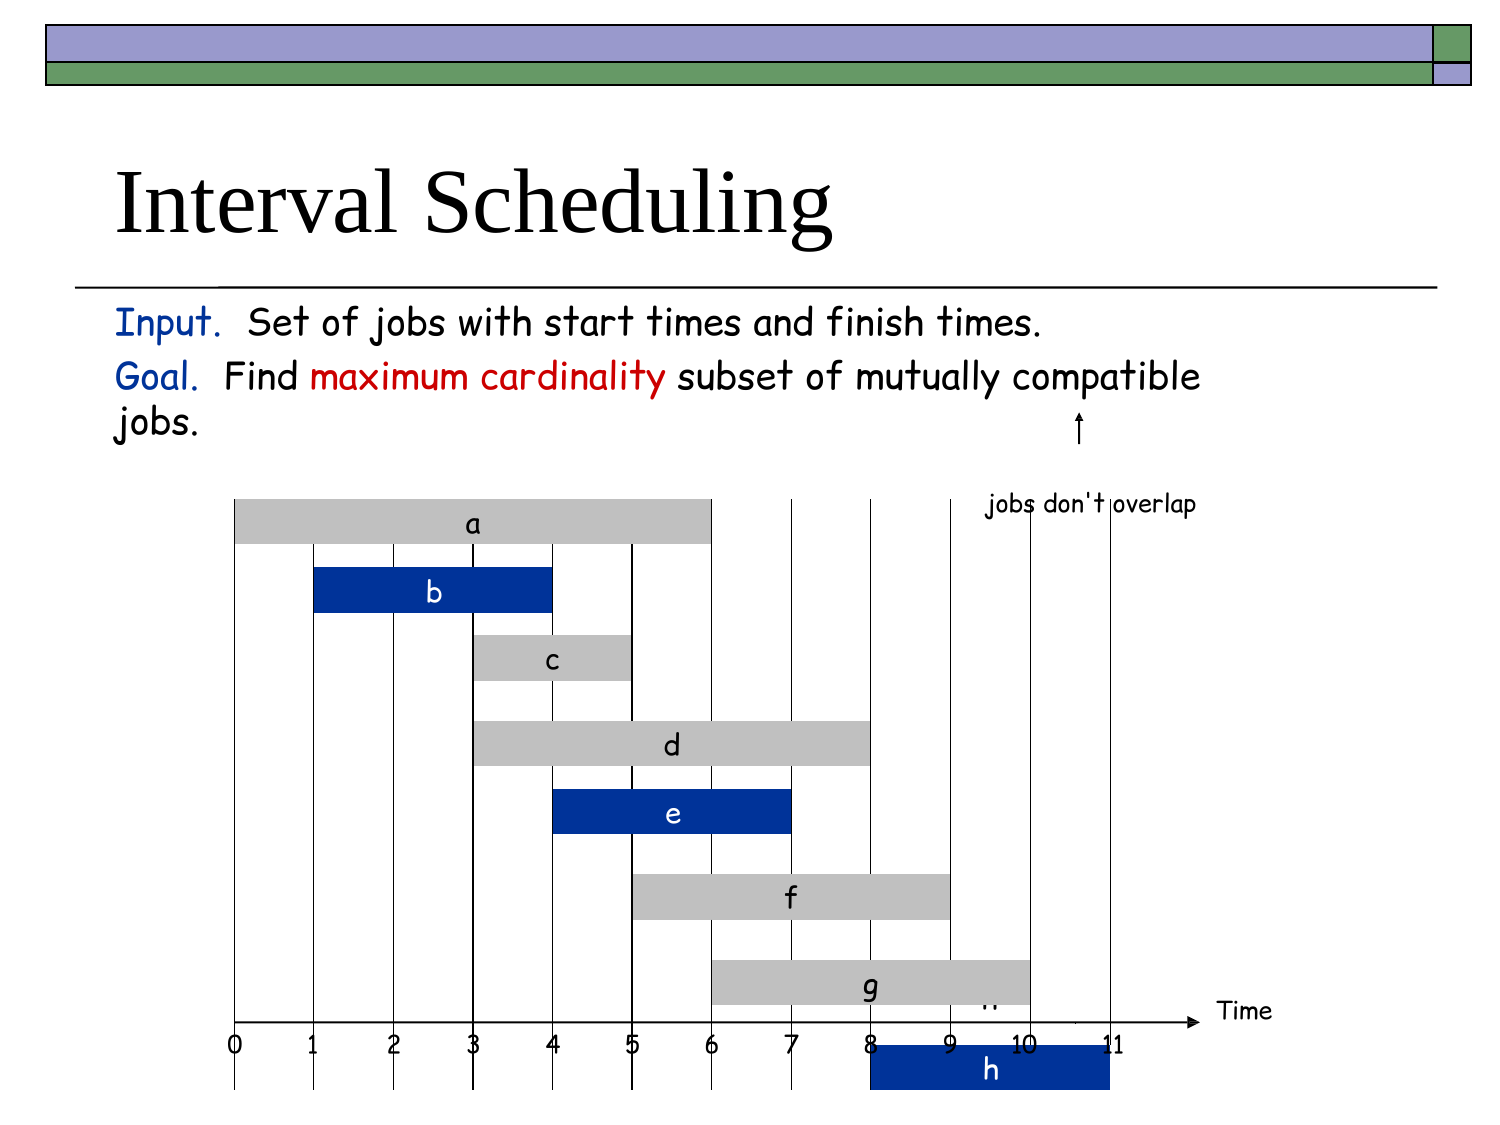

# Interval Scheduling
Input.	Set of jobs with start times and finish times.
Goal.	Find maximum cardinality subset of mutually compatible jobs.
jobs don't overlap

| a |  |  |  |  |  |  |  |  |  |  |
| --- | --- | --- | --- | --- | --- | --- | --- | --- | --- | --- |
|  |  |  |  |  |  |  |  |  |  |  |
|  | b |  |  |  |  |  |  |  |  |  |
|  |  |  |  |  |  |  |  |  |  |  |
|  |  |  | c |  |  |  |  |  |  |  |
|  |  |  |  |  |  |  |  |  |  |  |
|  |  |  | d |  |  |  |  |  |  |  |
|  |  |  |  |  |  |  |  |  |  |  |
|  |  |  |  | e |  |  |  |  |  |  |
|  |  |  |  |  |  |  |  |  |  |  |
|  |  |  |  |  | f |  |  |  |  |  |
|  |  |  |  |  |  |  |  |  |  |  |
|  |  |  |  |  |  | g |  |  |  |  |
|  |  |  |  |  |  |  |  |  |  |  |
|  |  |  |  |  |  |  |  | h |  |  |
b
e
h
Time

0
1
2
3
4
5
6
7
8
9
10
11
123